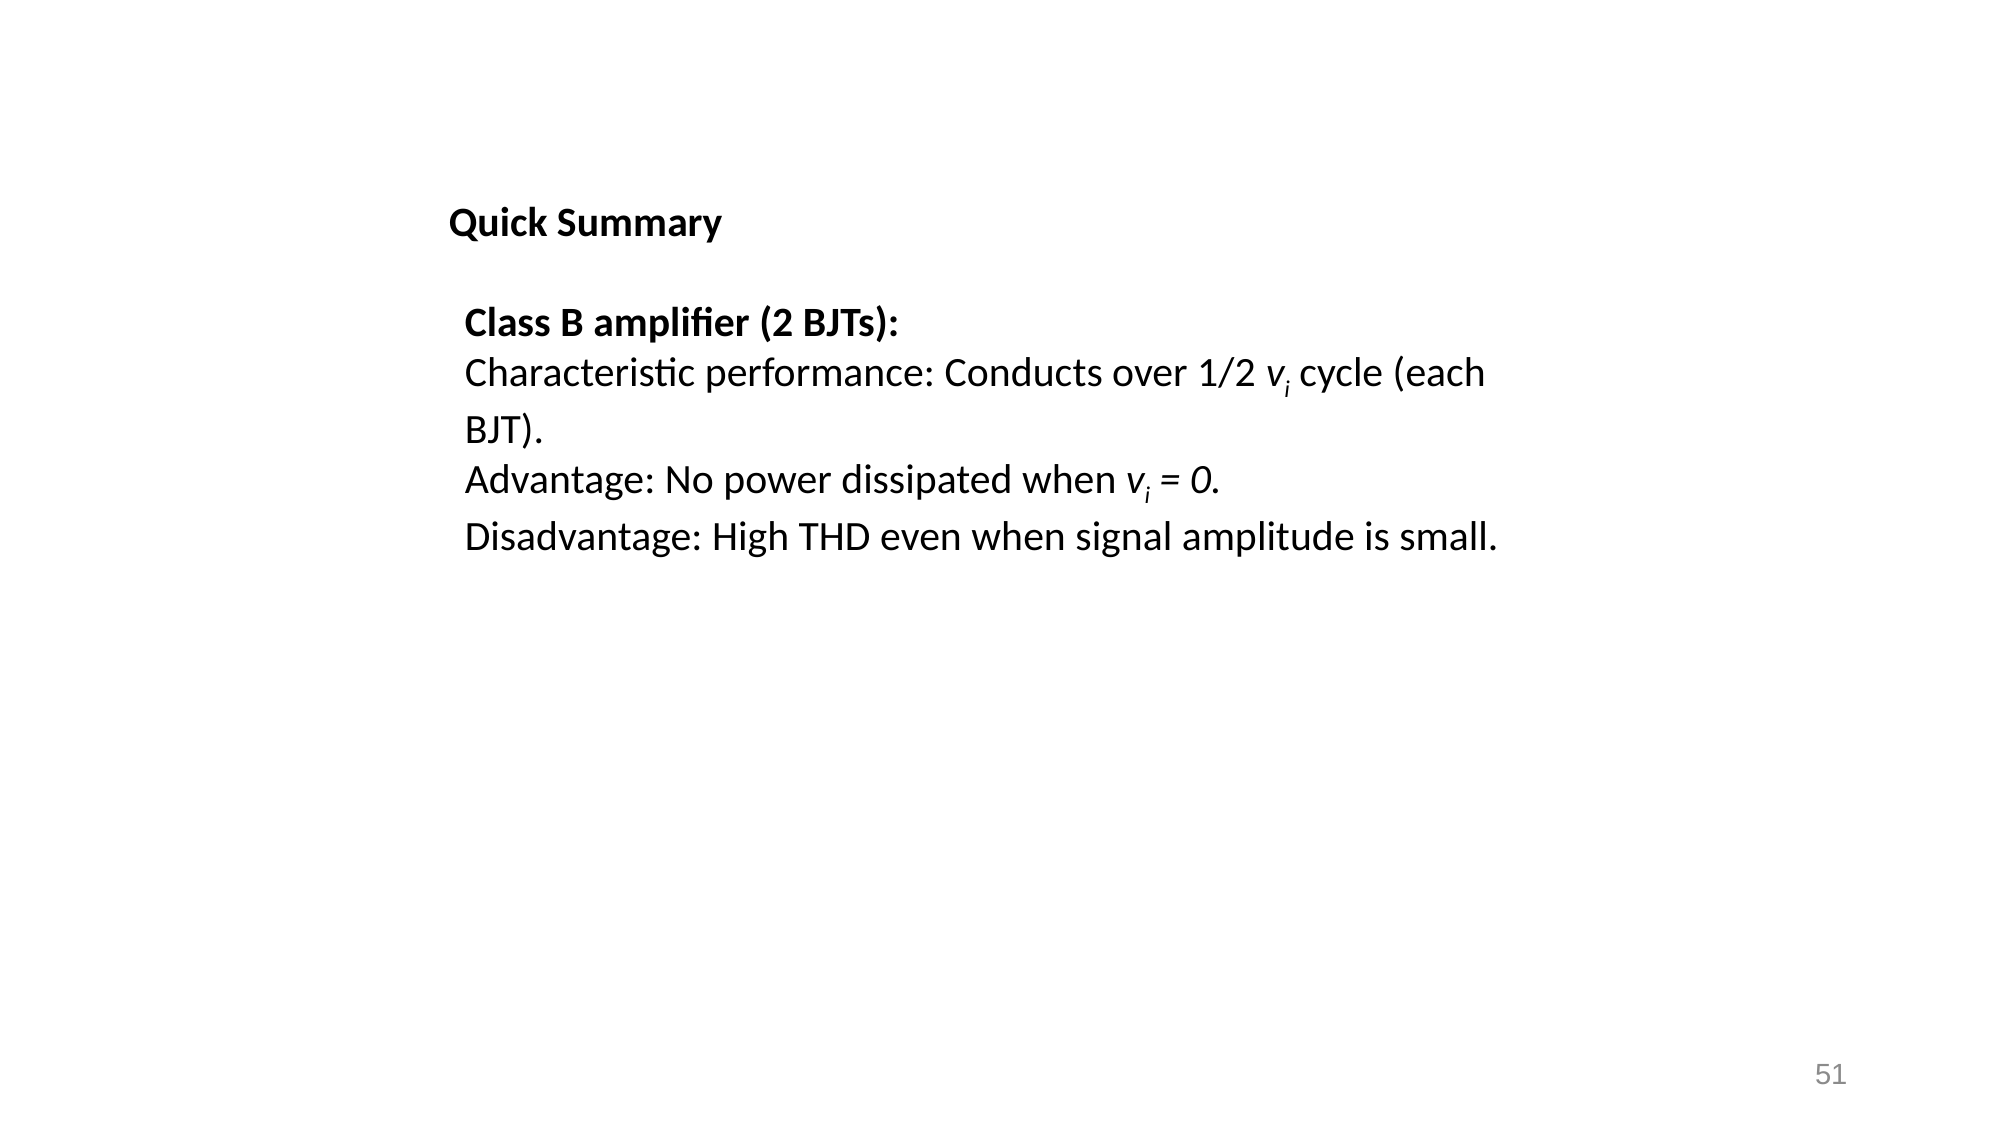

Quick Summary
Class B amplifier (2 BJTs):
Characteristic performance: Conducts over 1/2 vi cycle (each BJT).
Advantage: No power dissipated when vi = 0.
Disadvantage: High THD even when signal amplitude is small.
51